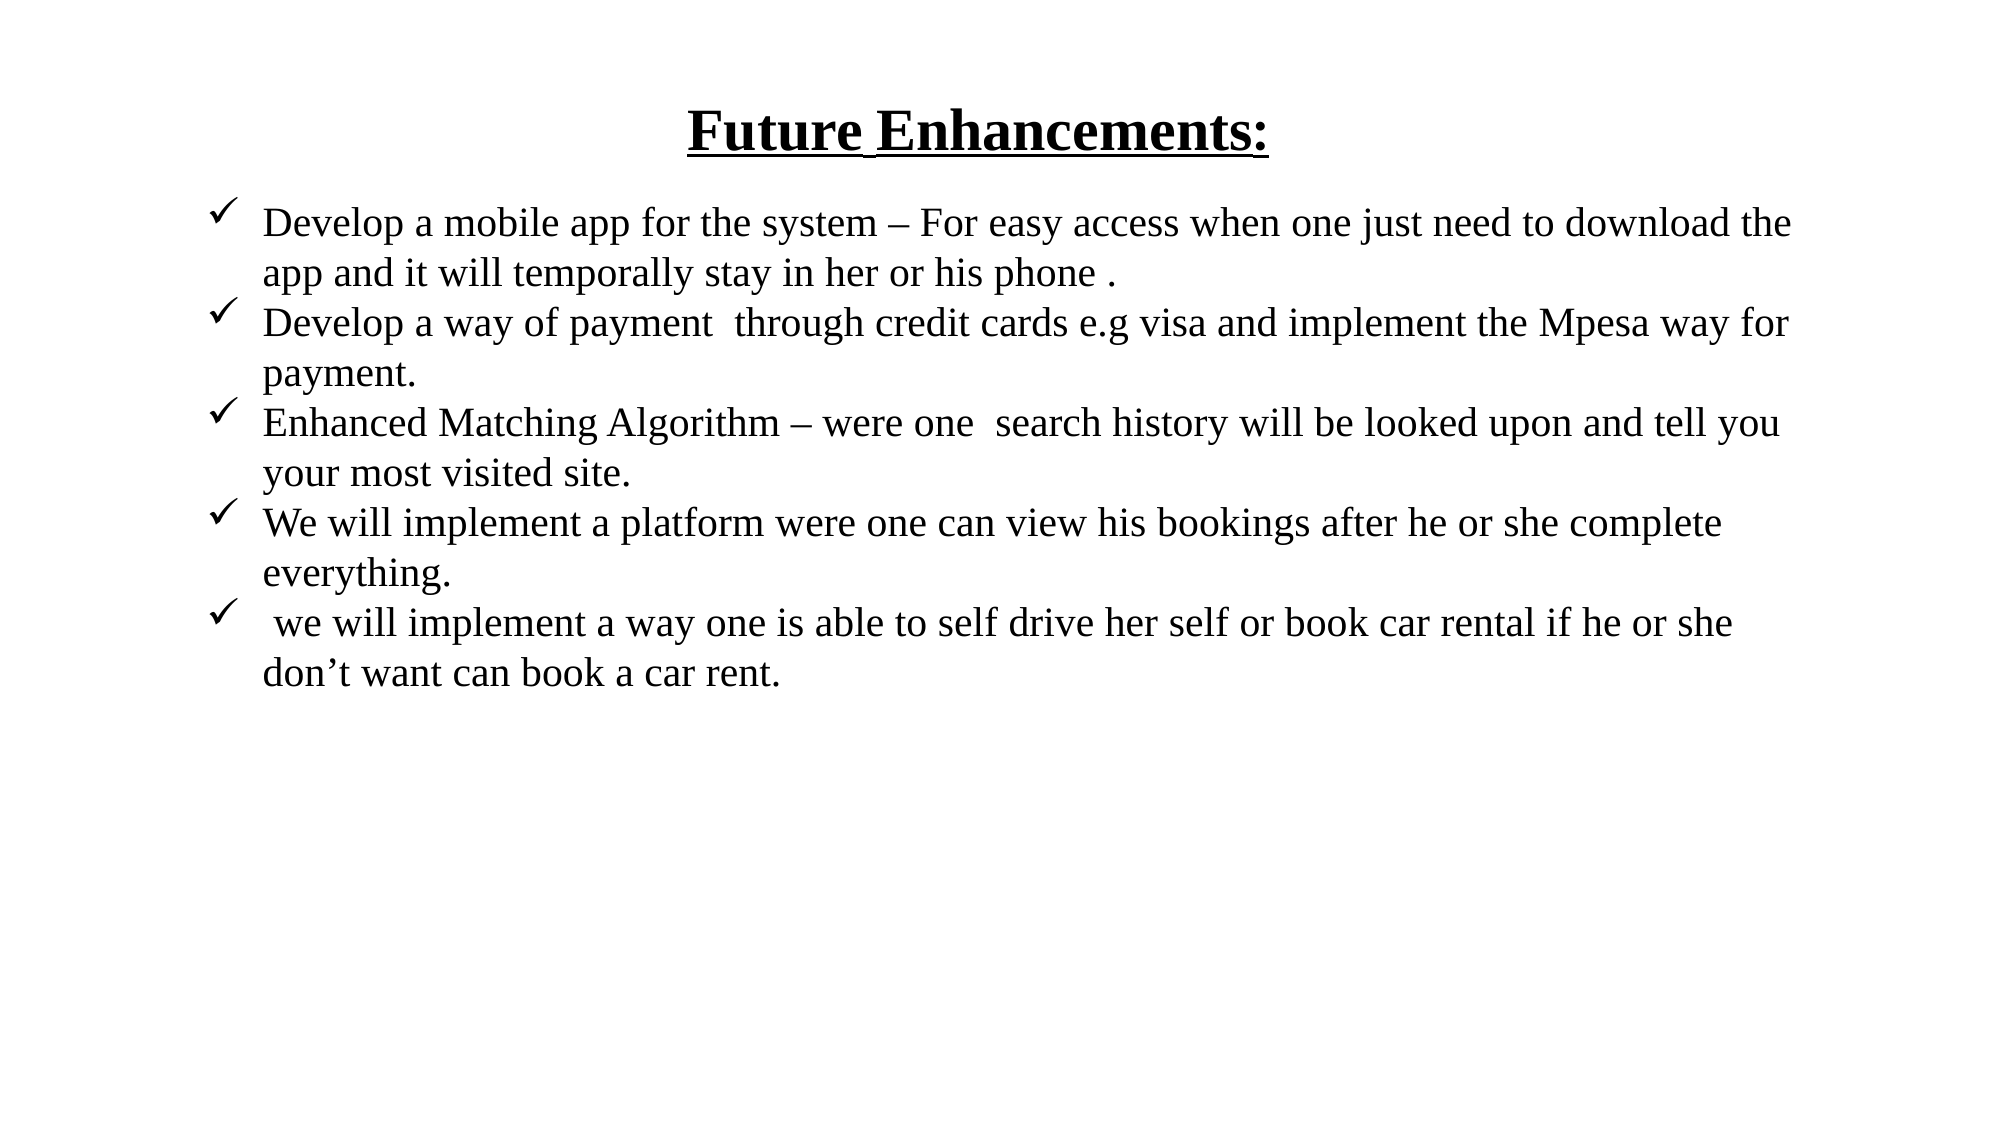

Future Enhancements:

Develop a mobile app for the system – For easy access when one just need to download the app and it will temporally stay in her or his phone .
Develop a way of payment  through credit cards e.g visa and implement the Mpesa way for payment.
Enhanced Matching Algorithm – were one  search history will be looked upon and tell you your most visited site.
We will implement a platform were one can view his bookings after he or she complete everything.
 we will implement a way one is able to self drive her self or book car rental if he or she don’t want can book a car rent.